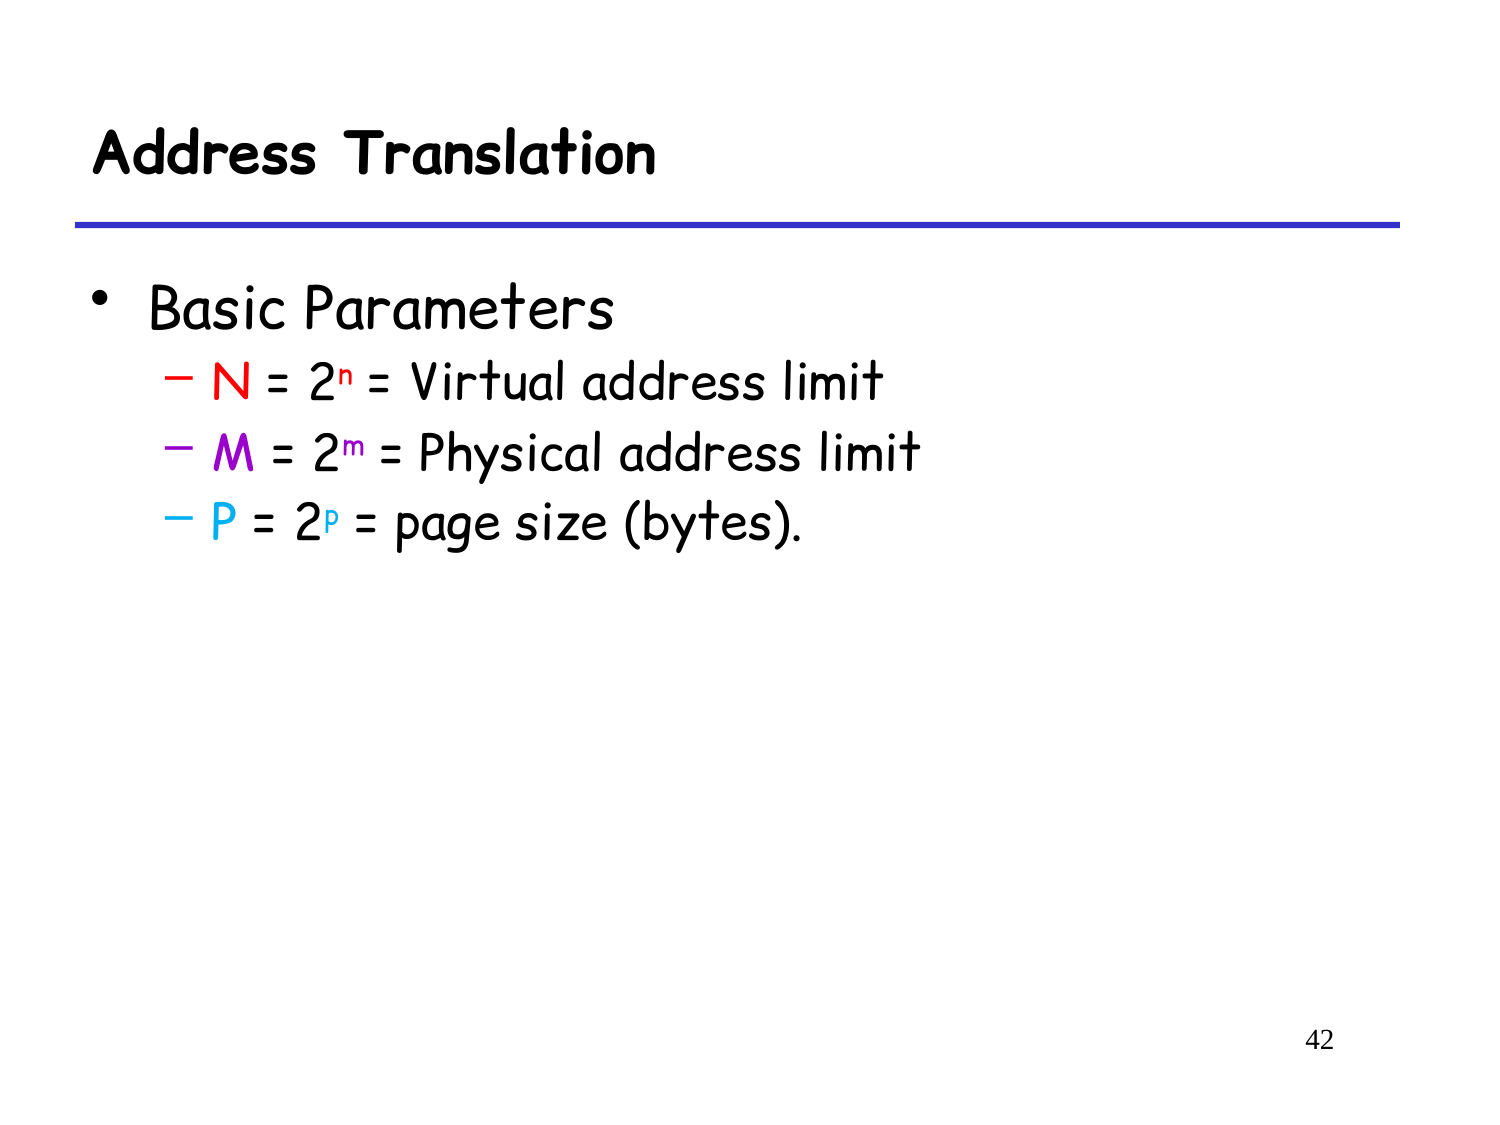

# Address Translation
Basic Parameters
N = 2n = Virtual address limit
M = 2m = Physical address limit
P = 2p = page size (bytes).

42